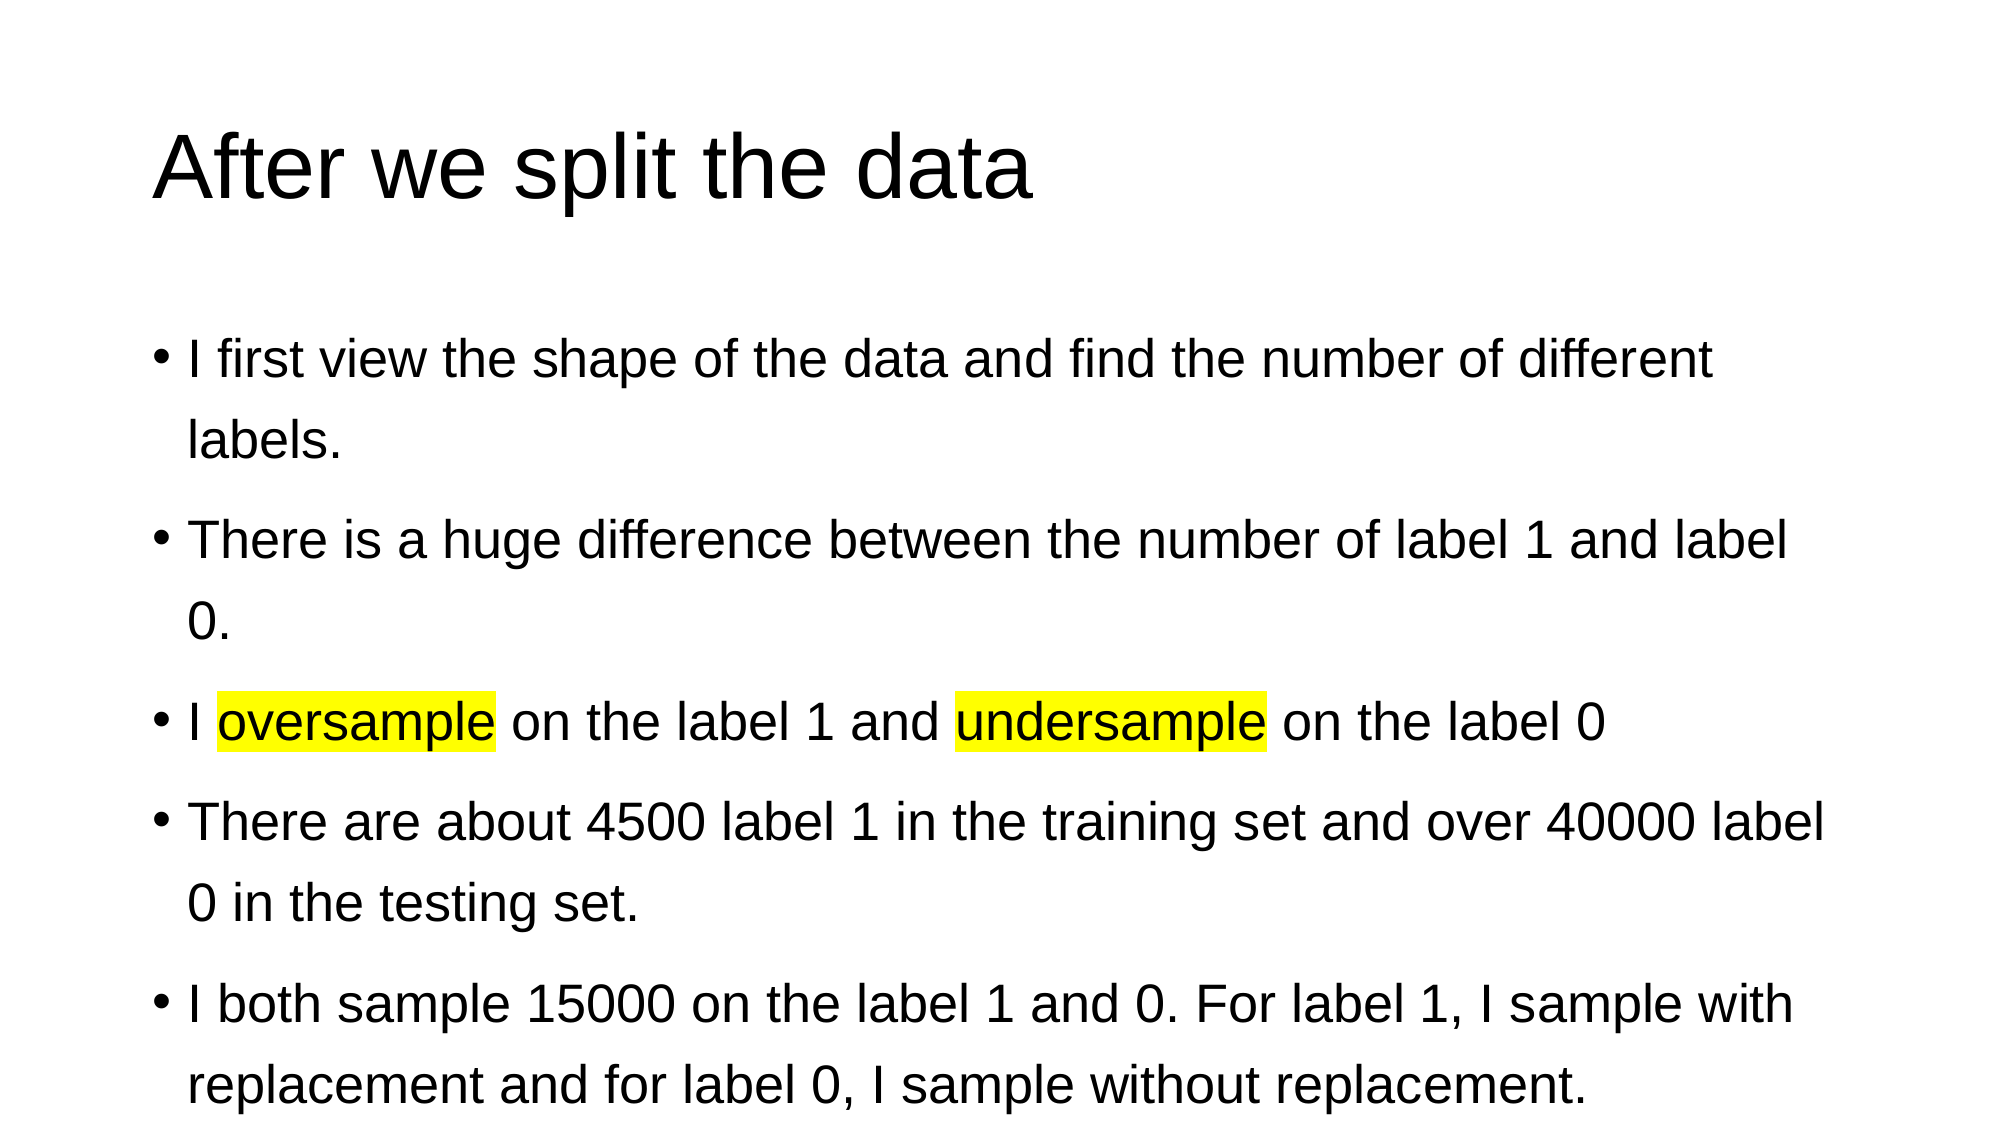

# After we split the data
I first view the shape of the data and find the number of different labels.
There is a huge difference between the number of label 1 and label 0.
I oversample on the label 1 and undersample on the label 0
There are about 4500 label 1 in the training set and over 40000 label 0 in the testing set.
I both sample 15000 on the label 1 and 0. For label 1, I sample with replacement and for label 0, I sample without replacement.